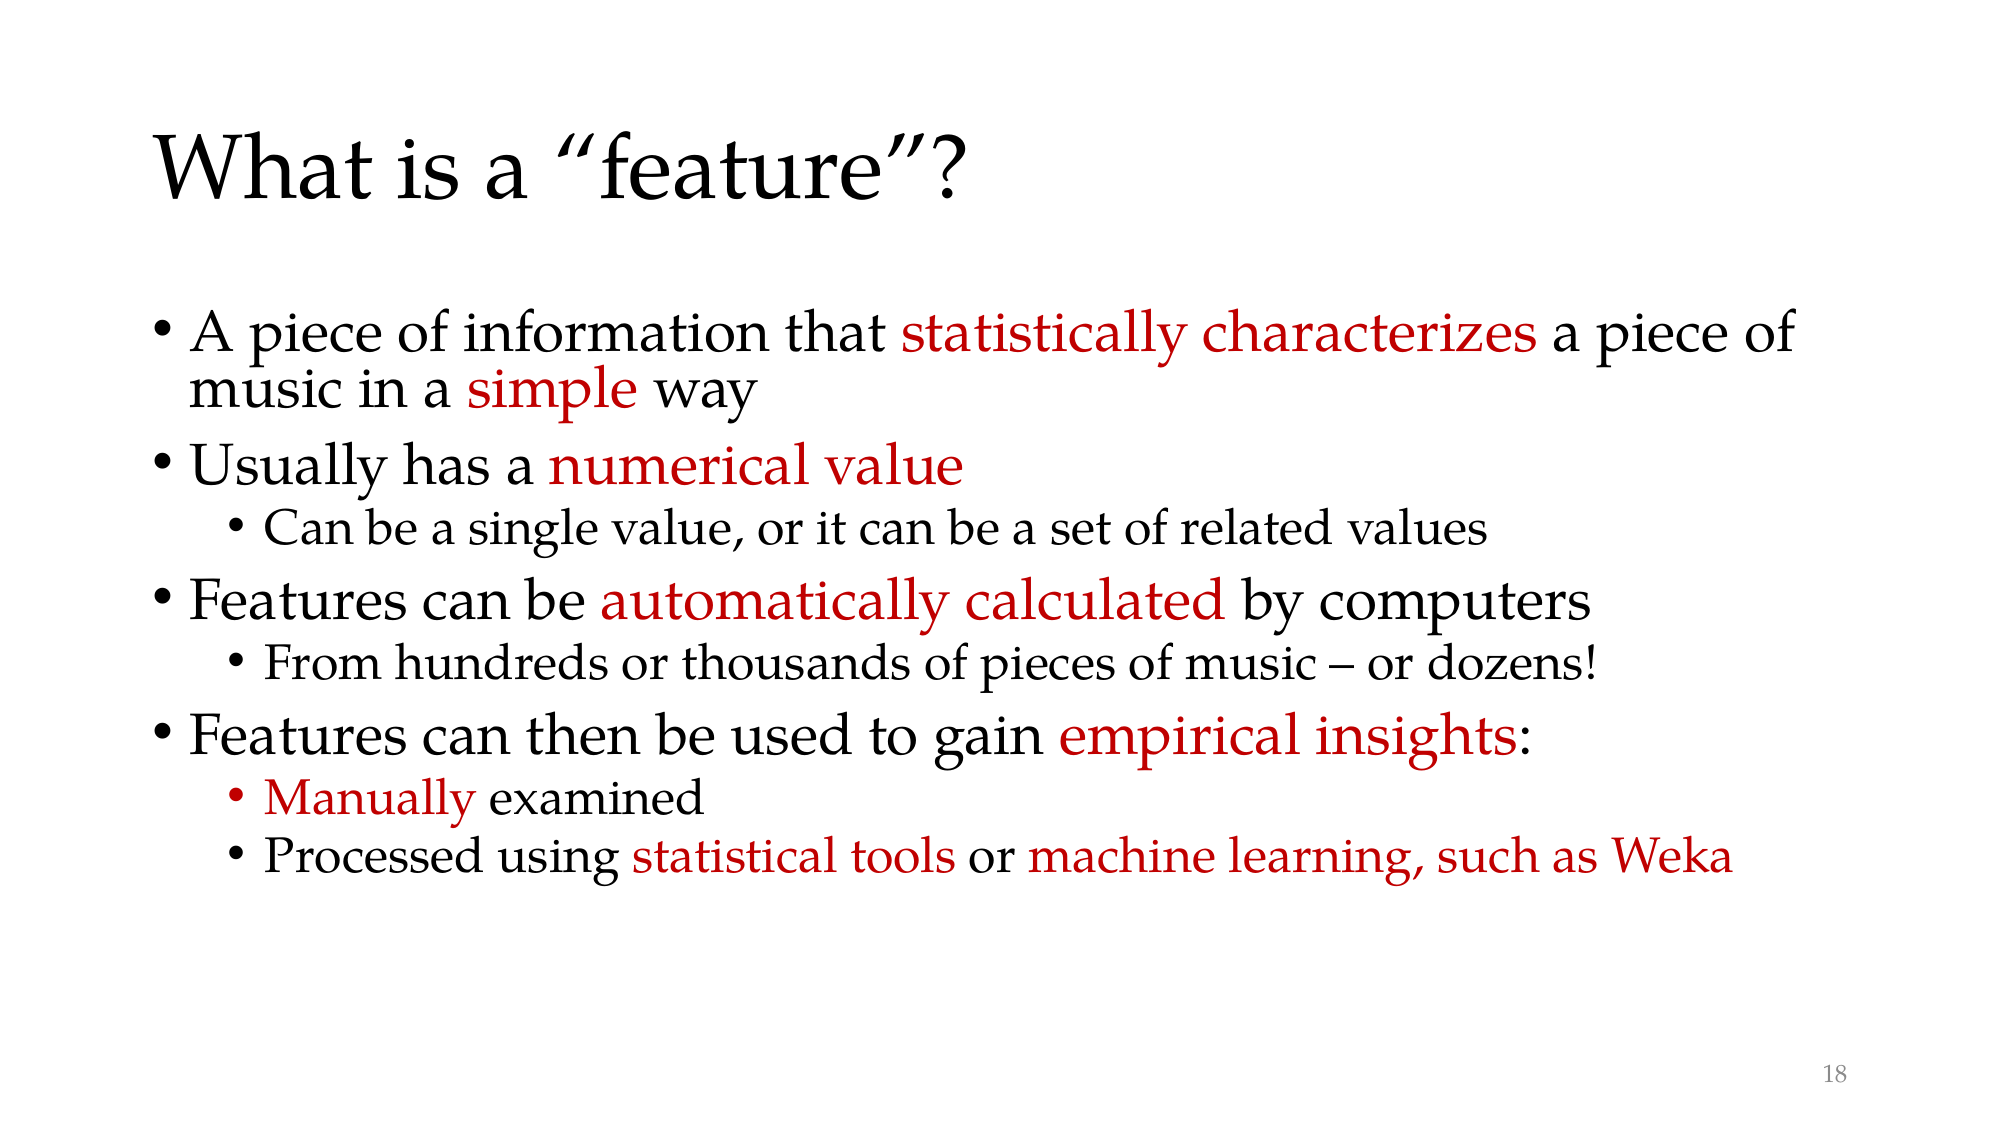

# What is a “feature”?
A piece of information that statistically characterizes a piece of music in a simple way
Usually has a numerical value
Can be a single value, or it can be a set of related values
Features can be automatically calculated by computers
From hundreds or thousands of pieces of music – or dozens!
Features can then be used to gain empirical insights:
Manually examined
Processed using statistical tools or machine learning, such as Weka
18